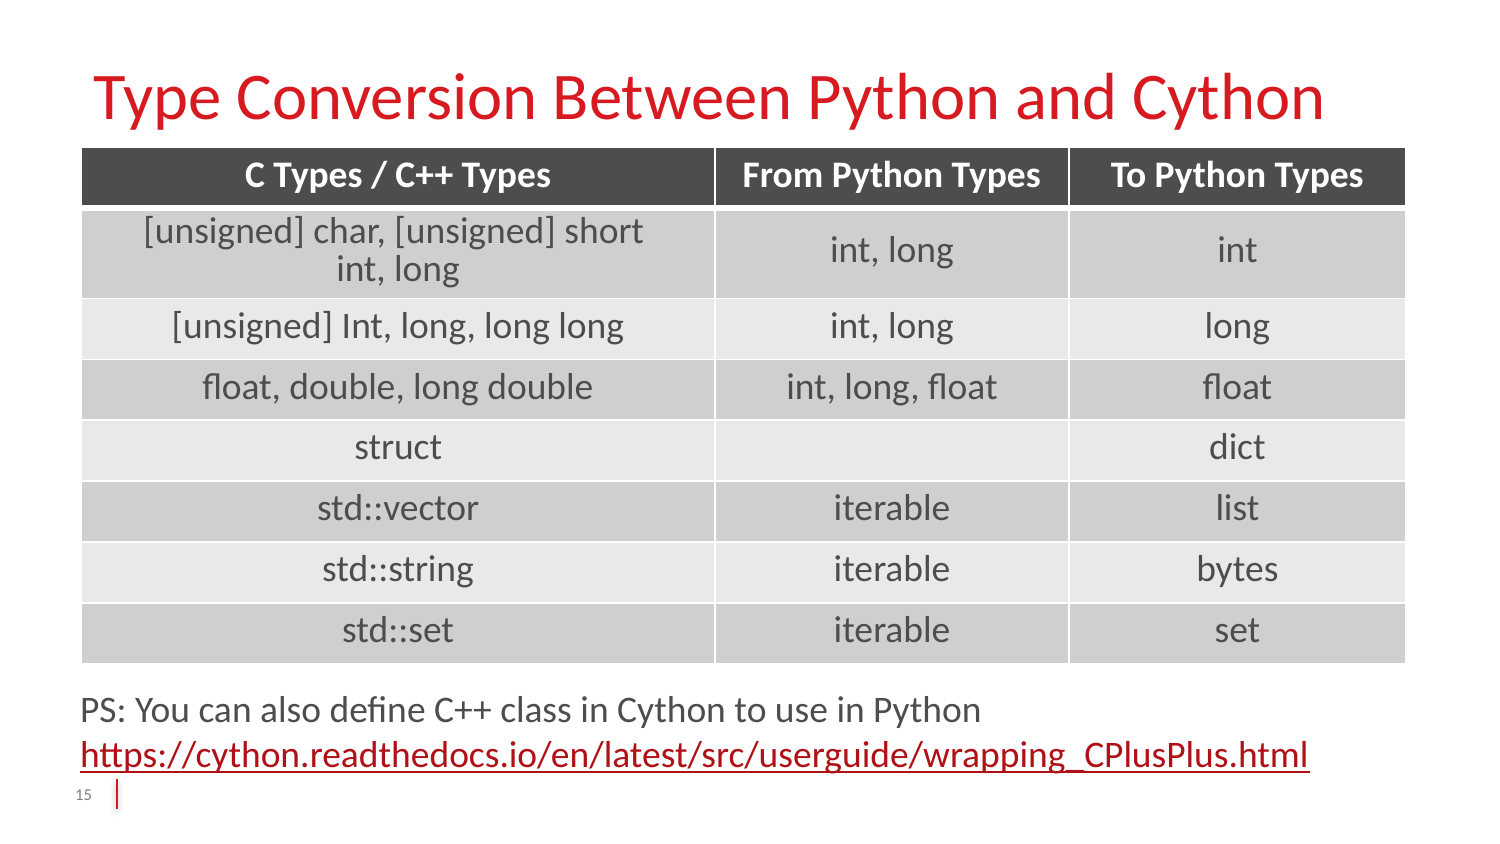

# Type Conversion Between Python and Cython
| C Types / C++ Types | From Python Types | To Python Types |
| --- | --- | --- |
| [unsigned] char, [unsigned] short int, long | int, long | int |
| [unsigned] Int, long, long long | int, long | long |
| float, double, long double | int, long, float | float |
| struct |  | dict |
| std::vector | iterable | list |
| std::string | iterable | bytes |
| std::set | iterable | set |
PS: You can also define C++ class in Cython to use in Python
https://cython.readthedocs.io/en/latest/src/userguide/wrapping_CPlusPlus.html